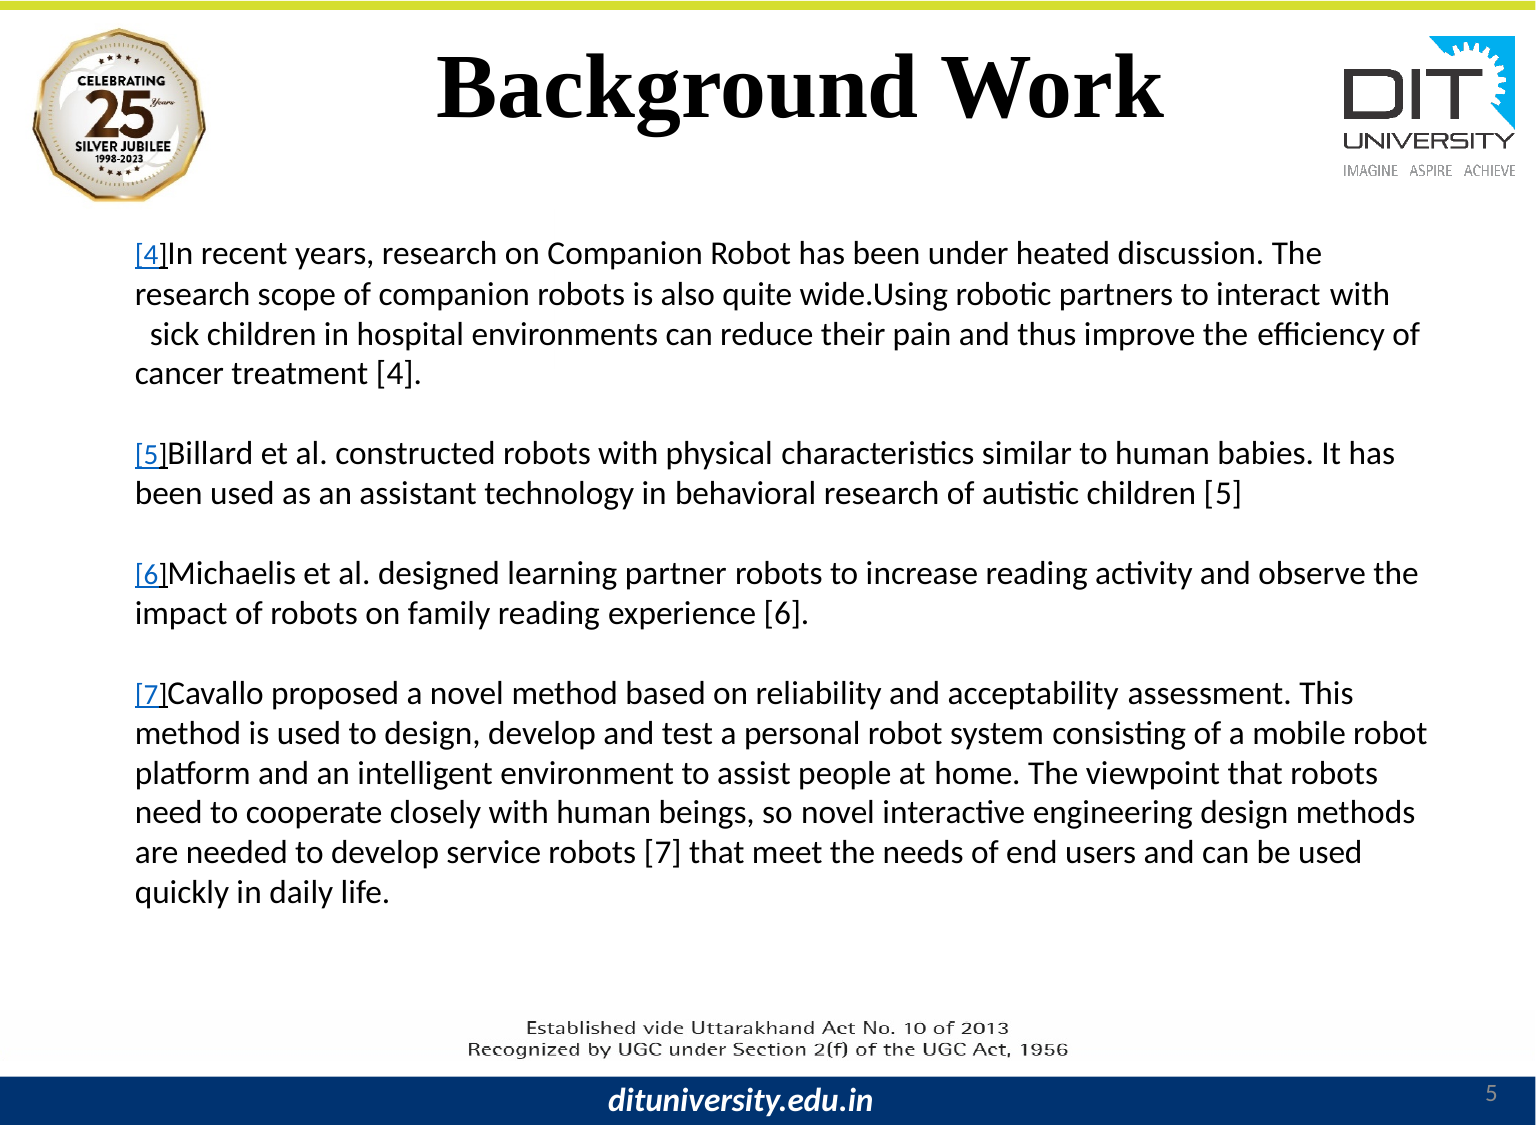

# Background Work
[4]In recent years, research on Companion Robot has been under heated discussion. The
research scope of companion robots is also quite wide.Using robotic partners to interact with          sick children in hospital environments can reduce their pain and thus improve the efficiency of cancer treatment [4].

[5]Billard et al. constructed robots with physical characteristics similar to human babies. It has been used as an assistant technology in behavioral research of autistic children [5]

[6]Michaelis et al. designed learning partner robots to increase reading activity and observe the impact of robots on family reading experience [6].

[7]Cavallo proposed a novel method based on reliability and acceptability assessment. This method is used to design, develop and test a personal robot system consisting of a mobile robot platform and an intelligent environment to assist people at home. The viewpoint that robots need to cooperate closely with human beings, so novel interactive engineering design methods are needed to develop service robots [7] that meet the needs of end users and can be used quickly in daily life.
5